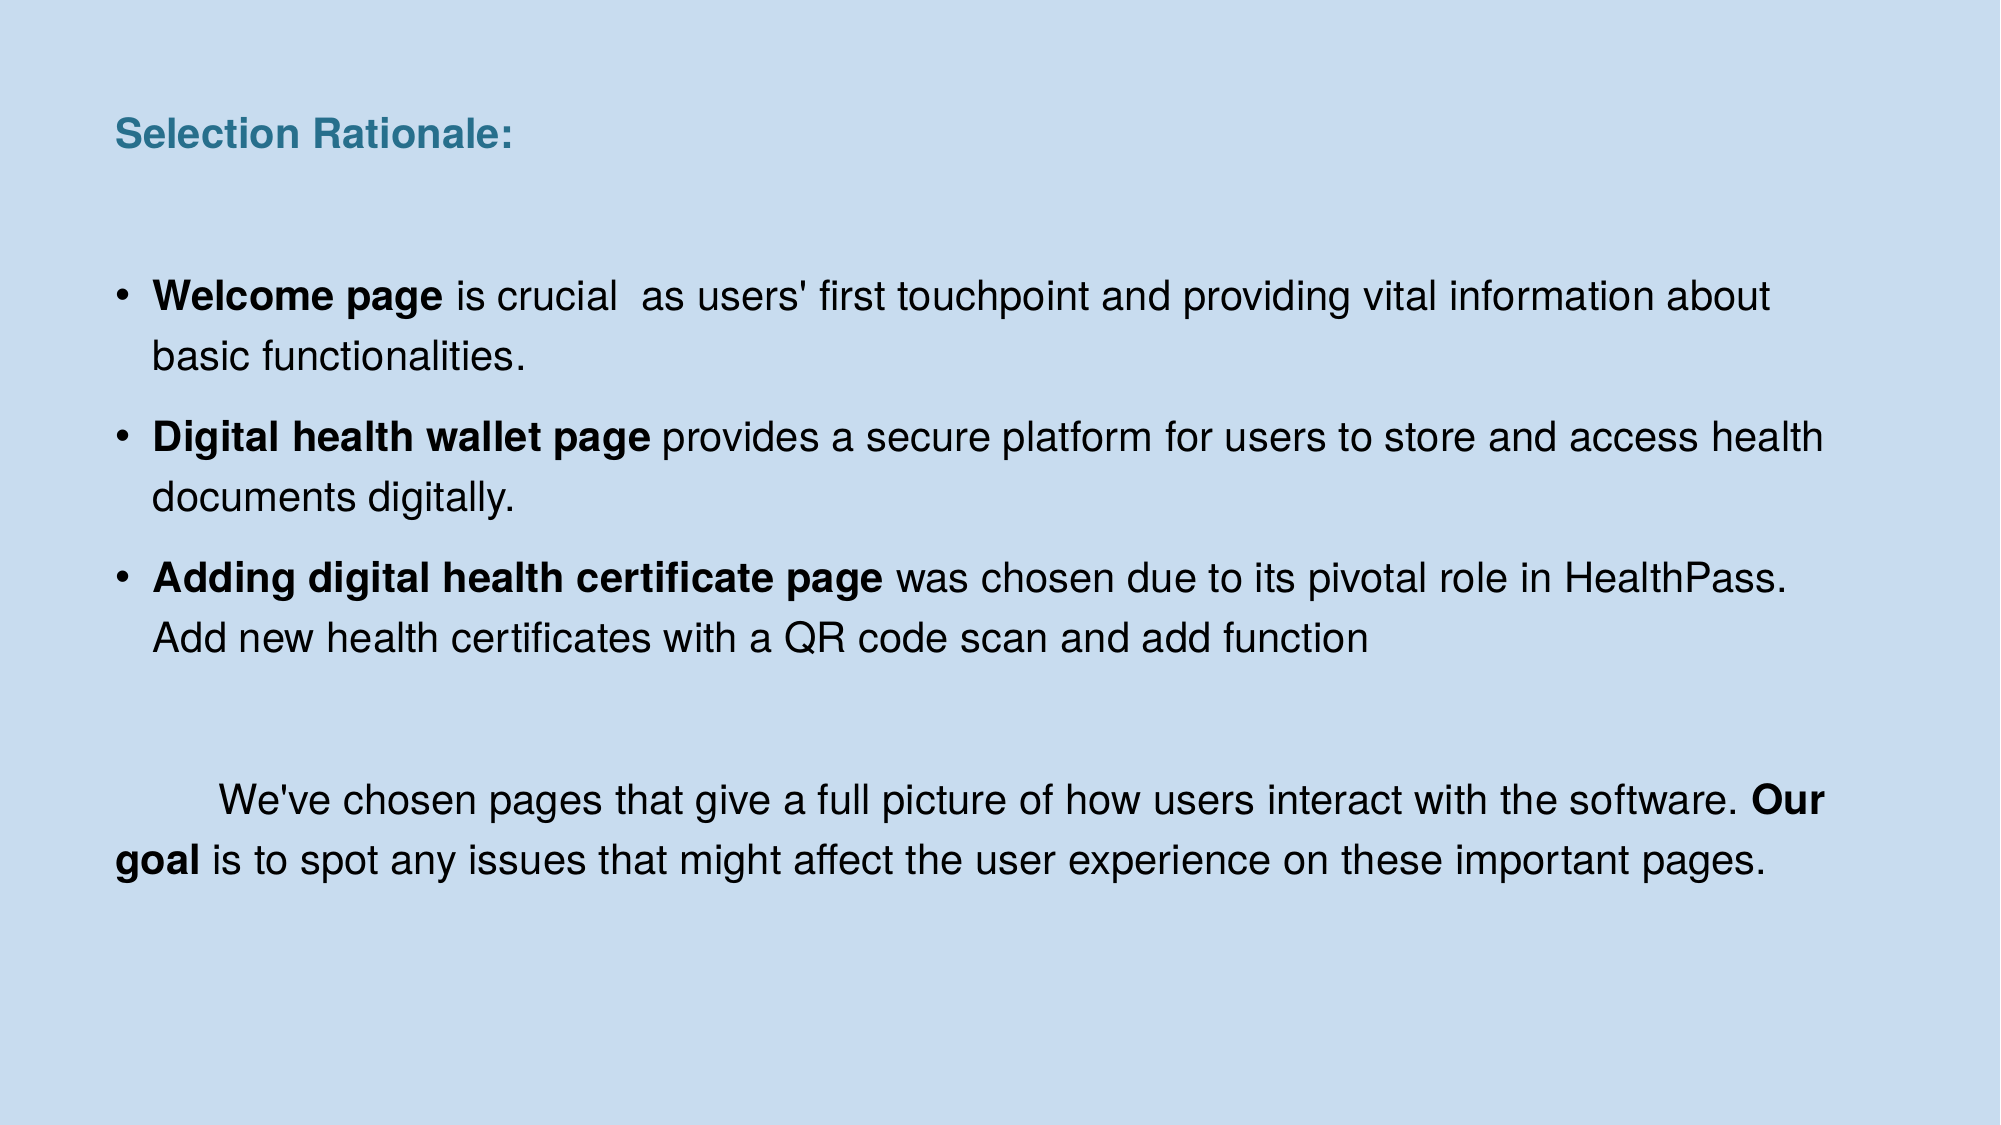

Selection Rationale:

Welcome page is crucial  as users' first touchpoint and providing vital information about basic functionalities.
Digital health wallet page provides a secure platform for users to store and access health documents digitally.
Adding digital health certificate page was chosen due to its pivotal role in HealthPass. Add new health certificates with a QR code scan and add function

         We've chosen pages that give a full picture of how users interact with the software. Our goal is to spot any issues that might affect the user experience on these important pages.